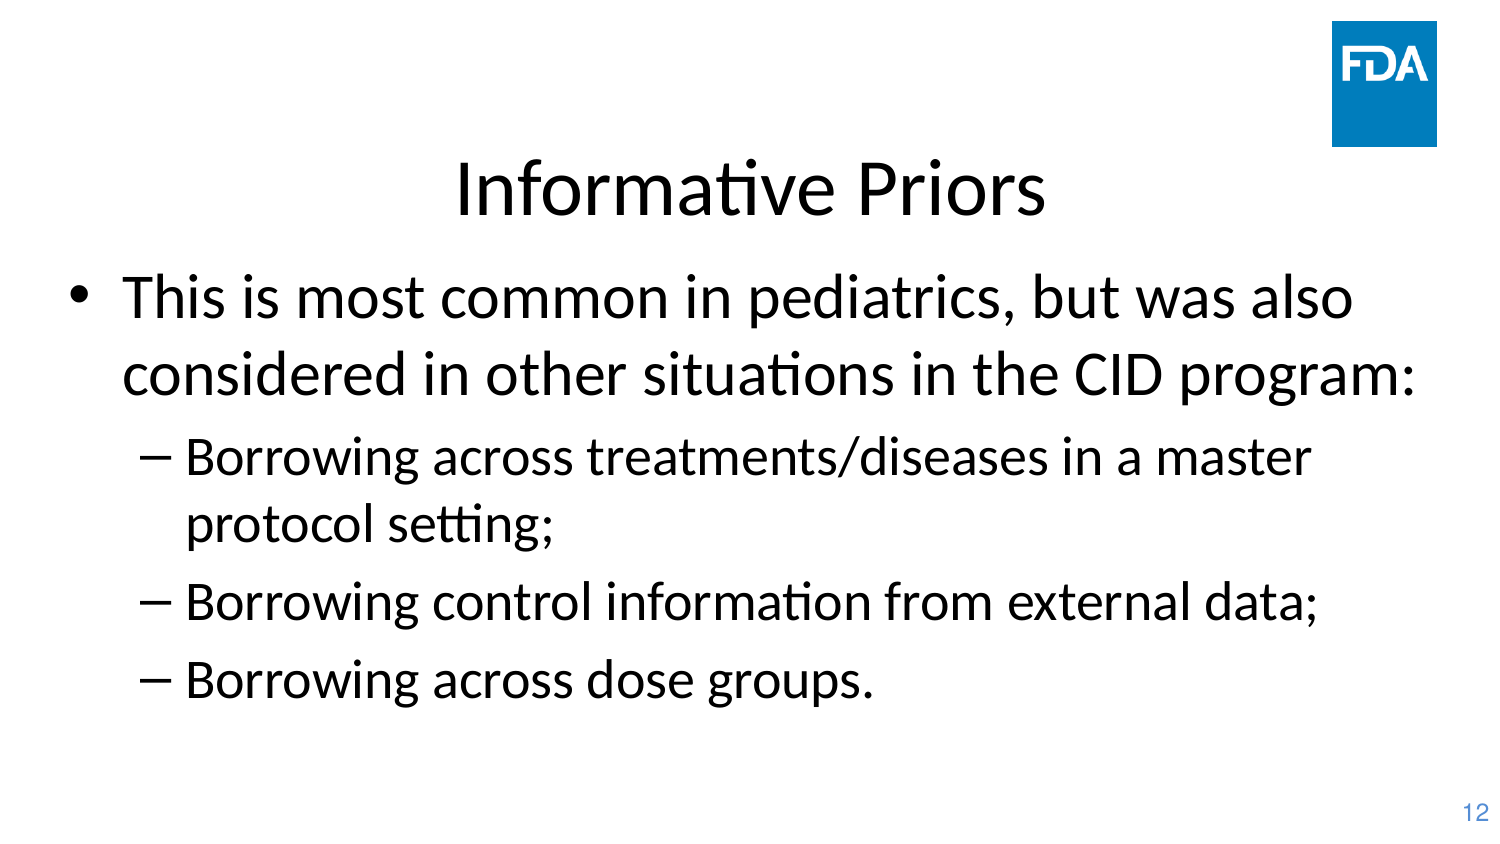

# Informative Priors
This is most common in pediatrics, but was also considered in other situations in the CID program:
Borrowing across treatments/diseases in a master protocol setting;
Borrowing control information from external data;
Borrowing across dose groups.